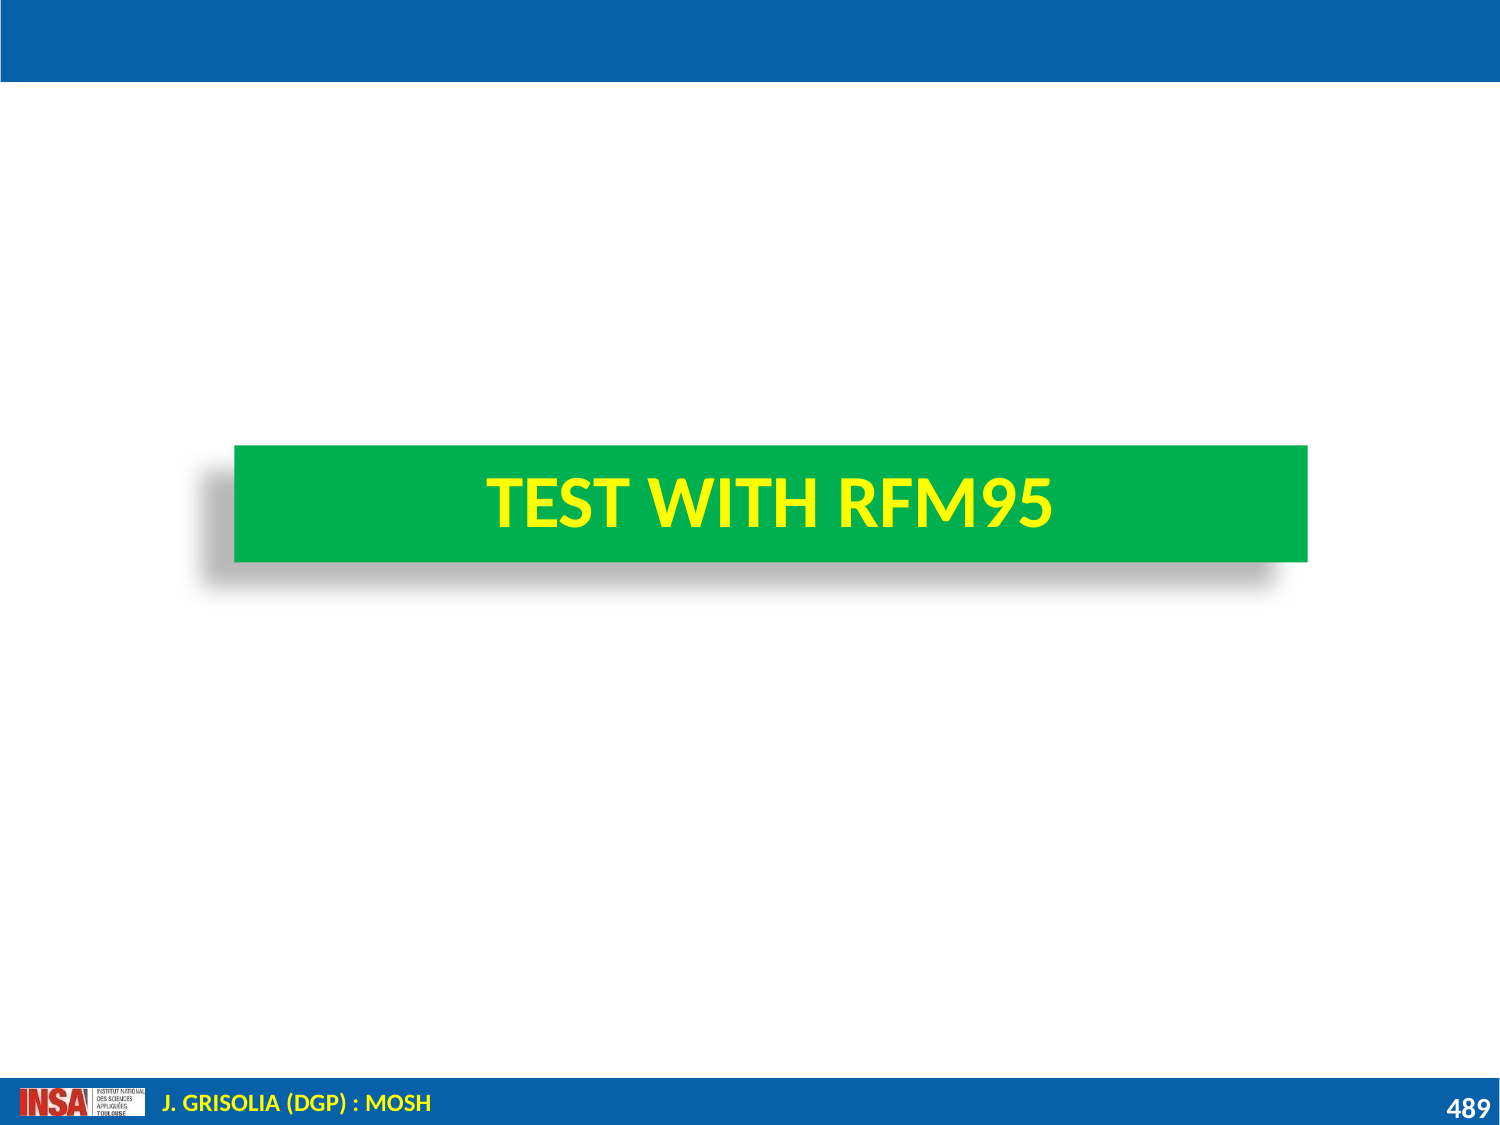

# I - LES MICROCONTROLEURS
TEST WITH RFM95

489